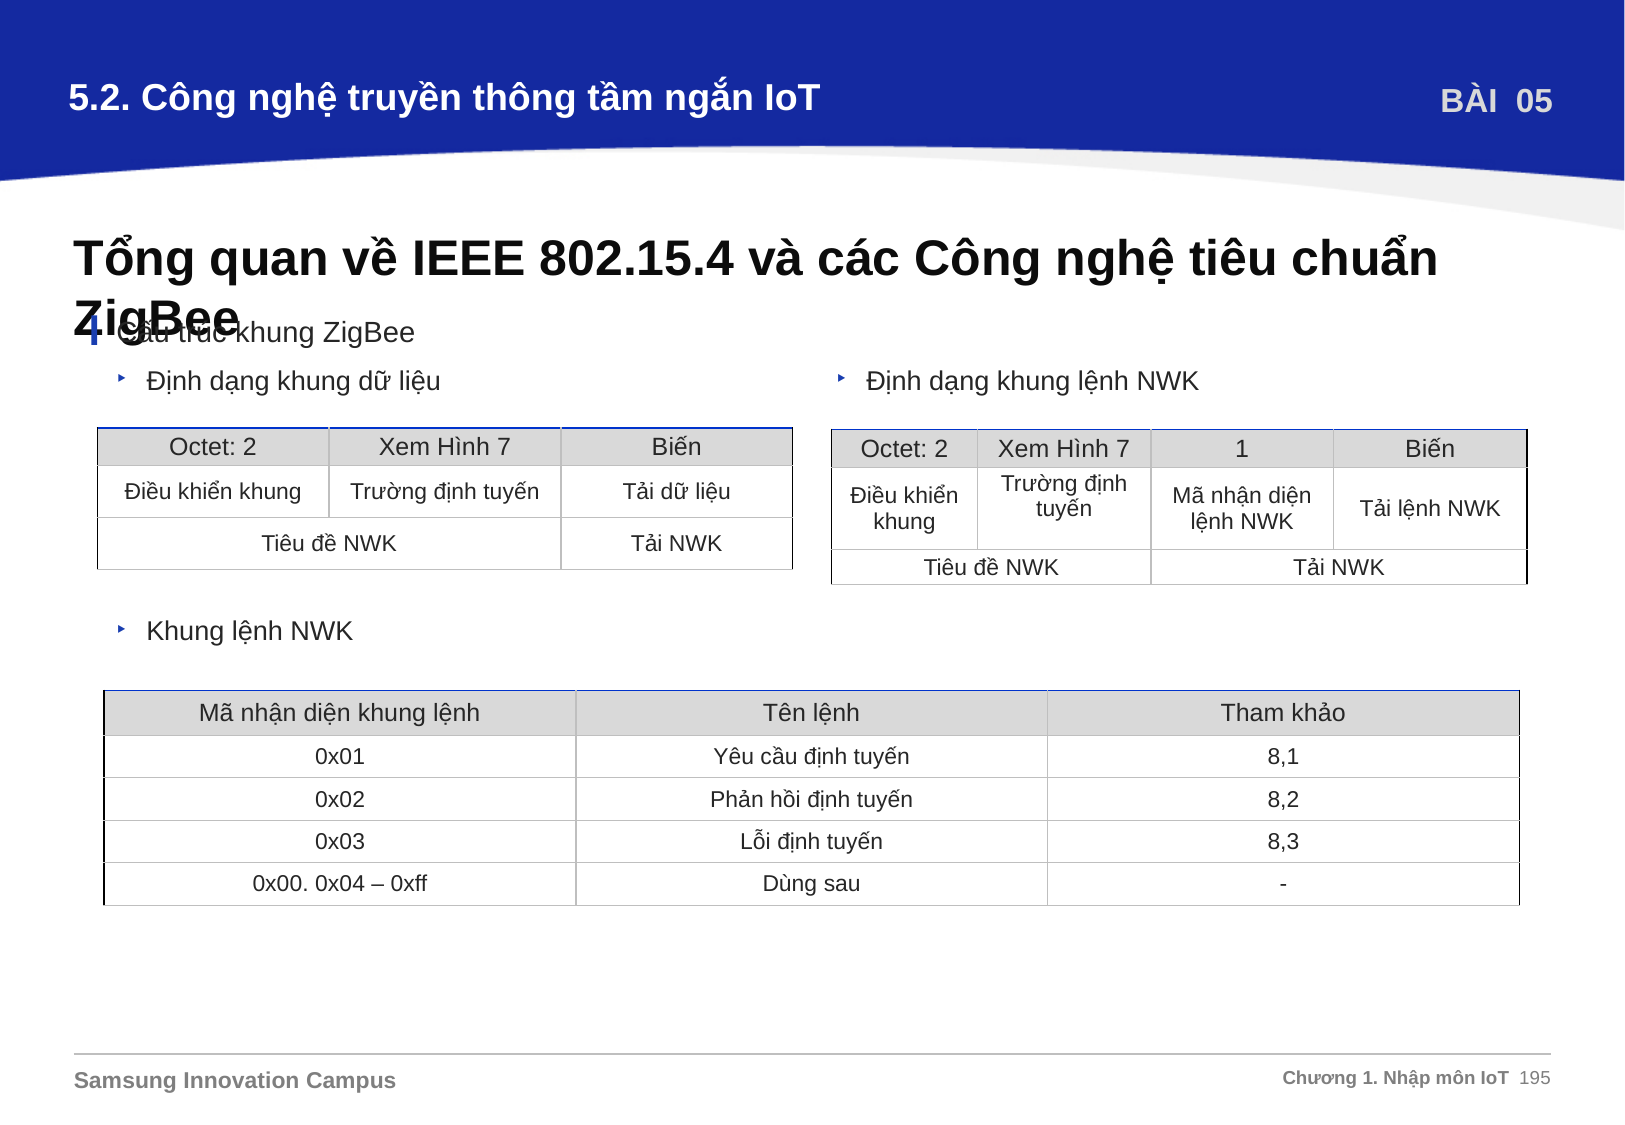

5.2. Công nghệ truyền thông tầm ngắn IoT
BÀI  05
Tổng quan về IEEE 802.15.4 và các Công nghệ tiêu chuẩn ZigBee
Cấu trúc khung ZigBee

Định dạng khung dữ liệu
Định dạng khung lệnh NWK
| Octet: 2 | Xem Hình 7 | Biến |
| --- | --- | --- |
| Điều khiển khung | Trường định tuyến | Tải dữ liệu |
| Tiêu đề NWK |  | Tải NWK |
| Octet: 2 | Xem Hình 7 | 1 | Biến |
| --- | --- | --- | --- |
| Điều khiển khung | Trường định tuyến | Mã nhận diện lệnh NWK | Tải lệnh NWK |
| Tiêu đề NWK |  | Tải NWK |  |
Khung lệnh NWK
| Mã nhận diện khung lệnh | Tên lệnh | Tham khảo |
| --- | --- | --- |
| 0x01 | Yêu cầu định tuyến | 8,1 |
| 0x02 | Phản hồi định tuyến | 8,2 |
| 0x03 | Lỗi định tuyến | 8,3 |
| 0x00. 0x04 – 0xff | Dùng sau | - |